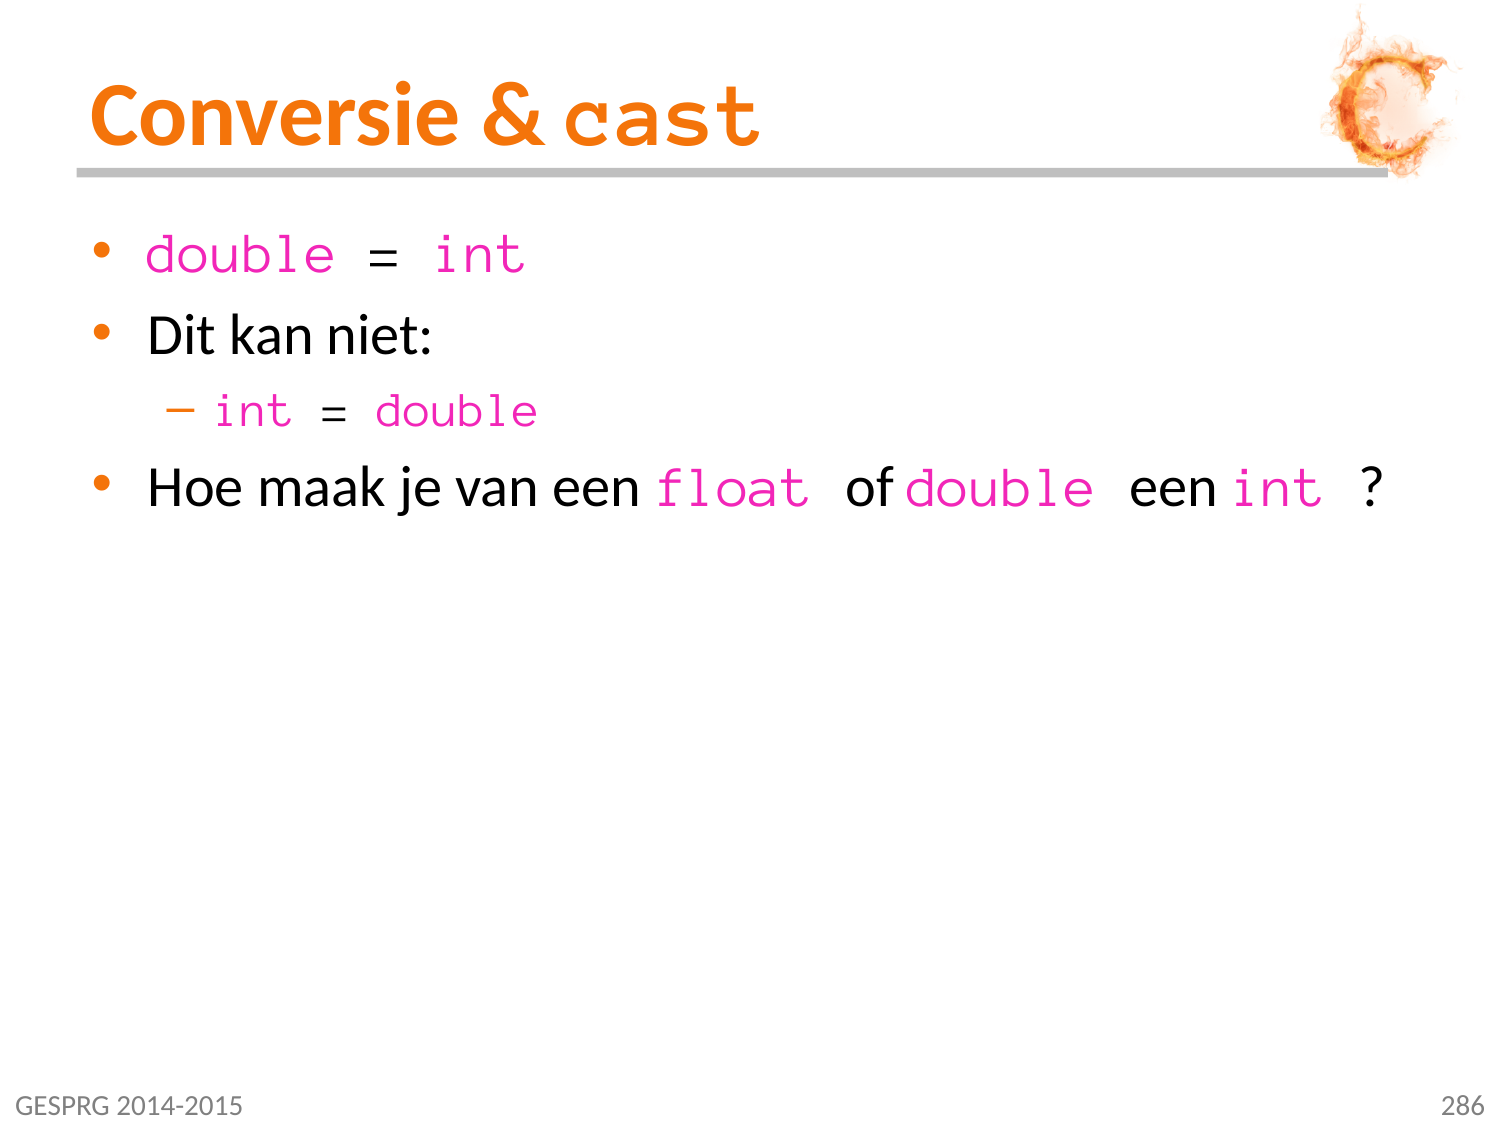

# Conversie & cast
double = int
Dit kan niet:
int = double
Hoe maak je van een float of double een int ?
GESPRG 2014-2015
286